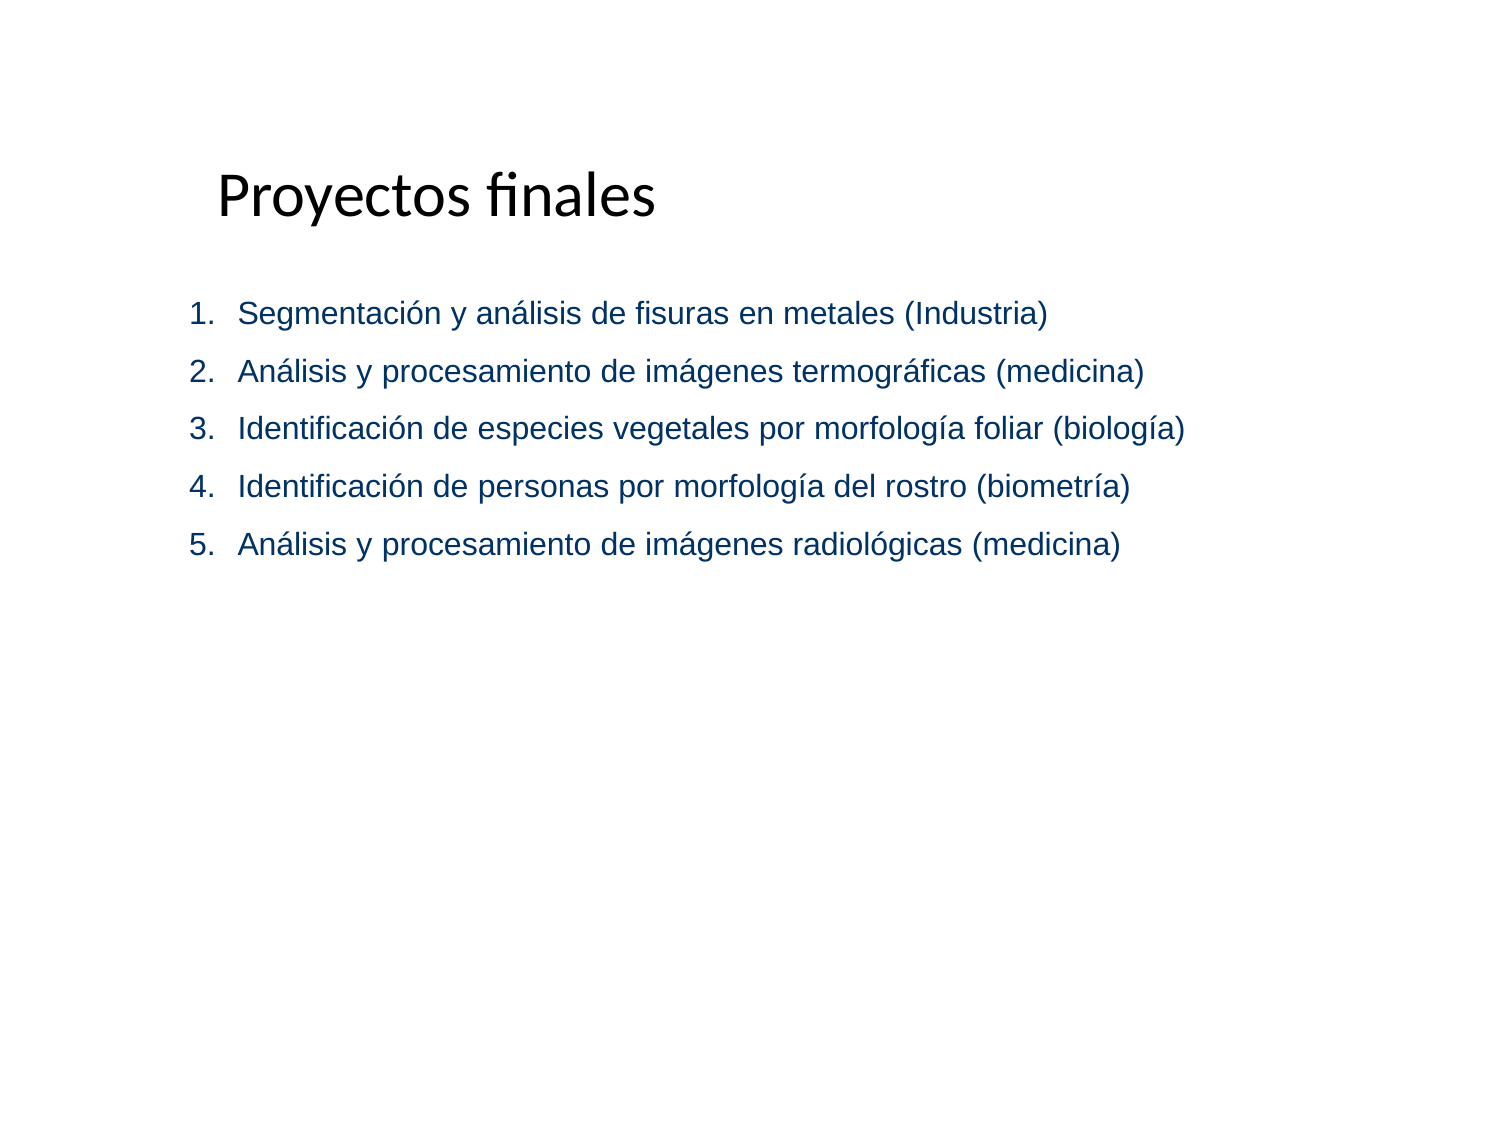

# Proyectos finales
Segmentación y análisis de fisuras en metales (Industria)
Análisis y procesamiento de imágenes termográficas (medicina)
Identificación de especies vegetales por morfología foliar (biología)
Identificación de personas por morfología del rostro (biometría)
Análisis y procesamiento de imágenes radiológicas (medicina)